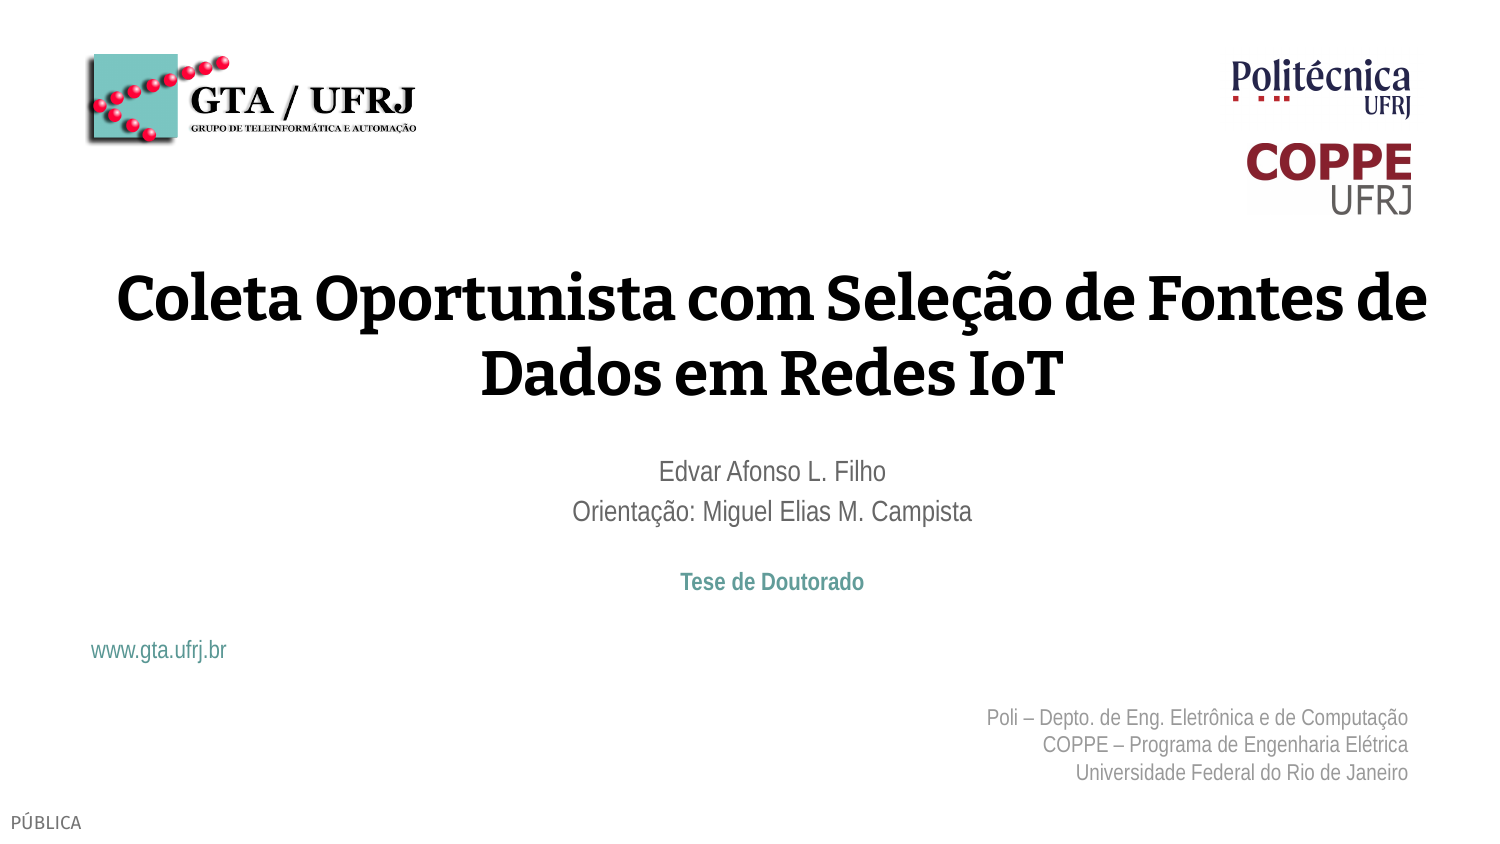

Coleta Oportunista com Seleção de Fontes de Dados em Redes IoT

Edvar Afonso L. Filho
Orientação: Miguel Elias M. Campista

Tese de Doutorado

www.gta.ufrj.br
Poli – Depto. de Eng. Eletrônica e de Computação
COPPE – Programa de Engenharia Elétrica
Universidade Federal do Rio de Janeiro